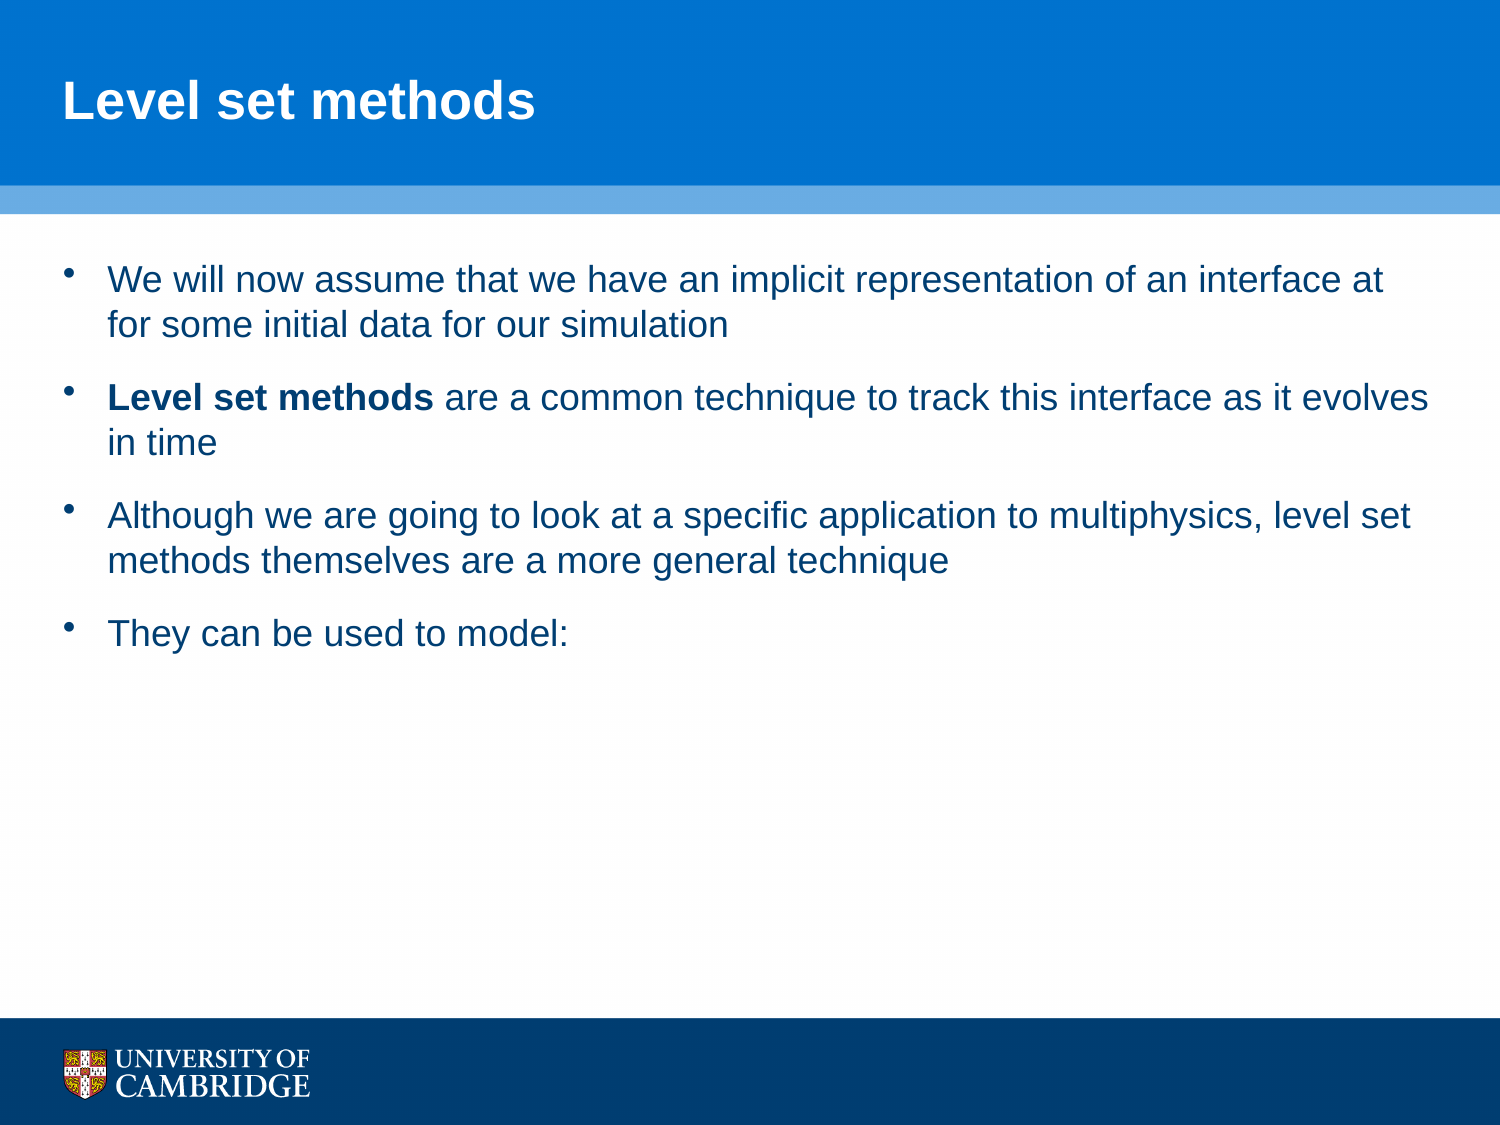

# Level set methods
We will now assume that we have an implicit representation of an interface at for some initial data for our simulation
Level set methods are a common technique to track this interface as it evolves in time
Although we are going to look at a specific application to multiphysics, level set methods themselves are a more general technique
They can be used to model: